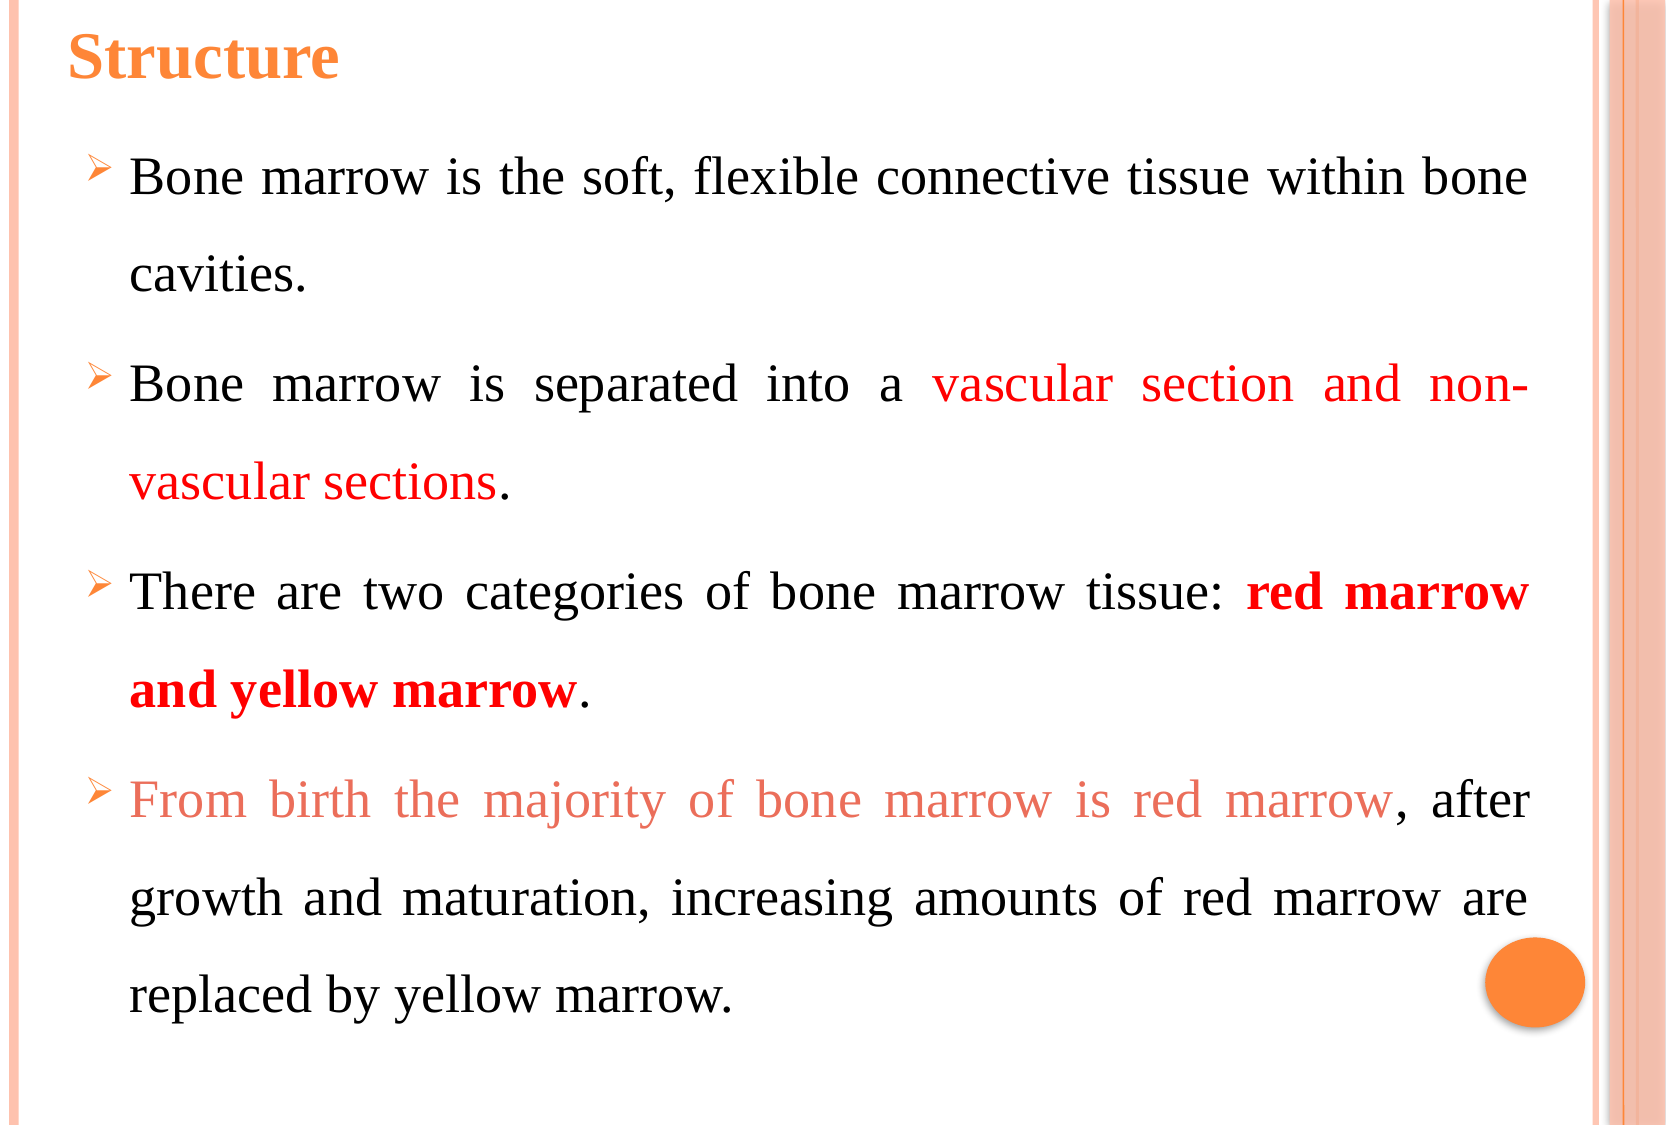

Structure
Bone marrow is the soft, flexible connective tissue within bone cavities.
Bone marrow is separated into a vascular section and non-vascular sections.
There are two categories of bone marrow tissue: red marrow and yellow marrow.
From birth the majority of bone marrow is red marrow, after growth and maturation, increasing amounts of red marrow are replaced by yellow marrow.